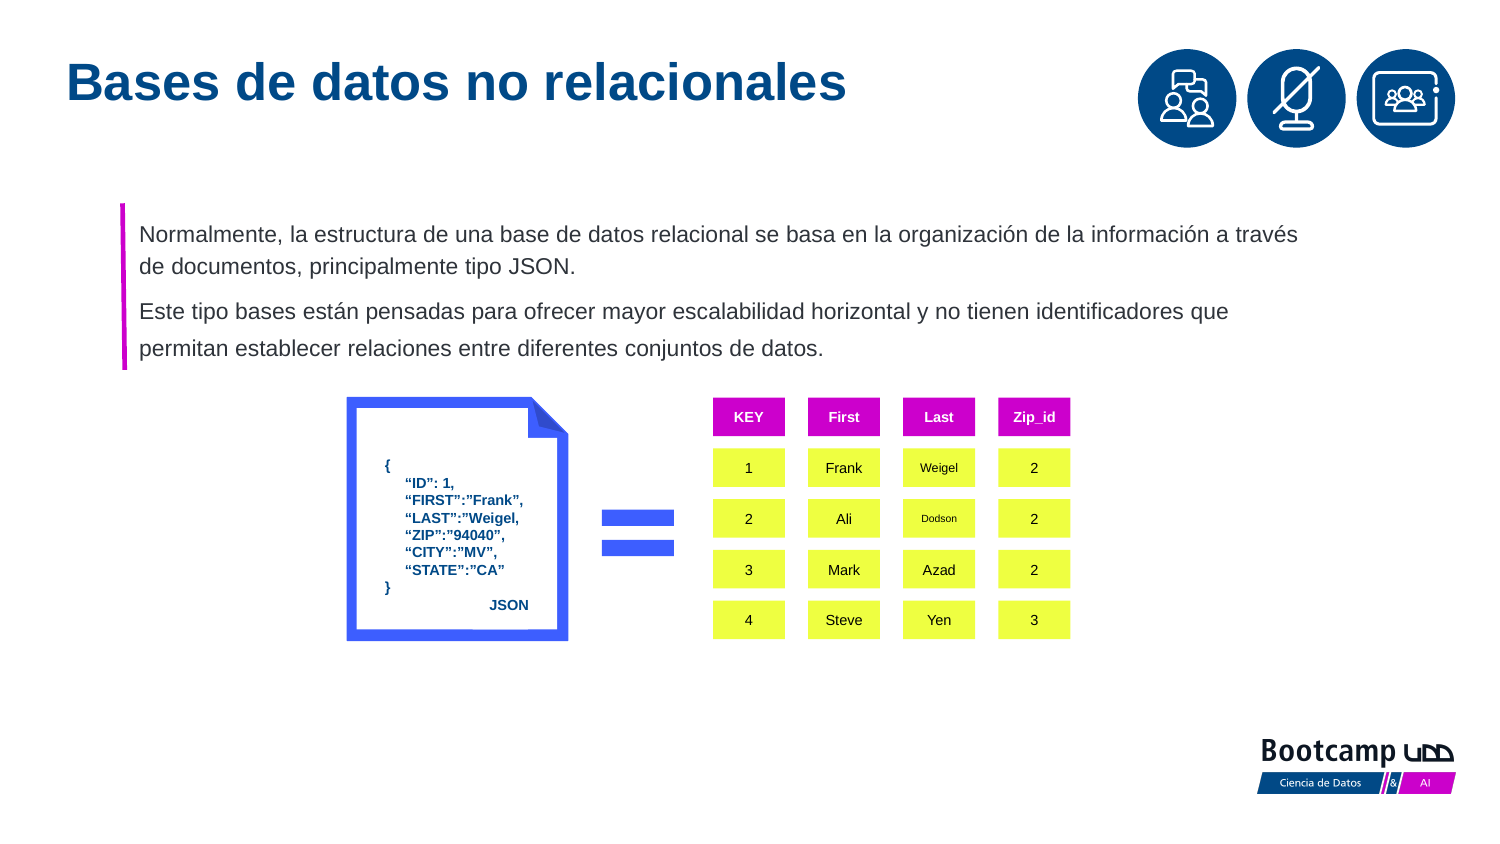

# Bases de datos no relacionales
Normalmente, la estructura de una base de datos relacional se basa en la organización de la información a través de documentos, principalmente tipo JSON.
Este tipo bases están pensadas para ofrecer mayor escalabilidad horizontal y no tienen identificadores que permitan establecer relaciones entre diferentes conjuntos de datos.

KEY
First
Last
Zip_id

{
     “ID”: 1,
     “FIRST”:”Frank”,
     “LAST”:”Weigel,
     “ZIP”:”94040”,
     “CITY”:”MV”,
     “STATE”:”CA”
}
JSON
1
Frank
Weigel
2
2
Ali
Dodson
2

3
Mark
Azad
2
4
Steve
Yen
3